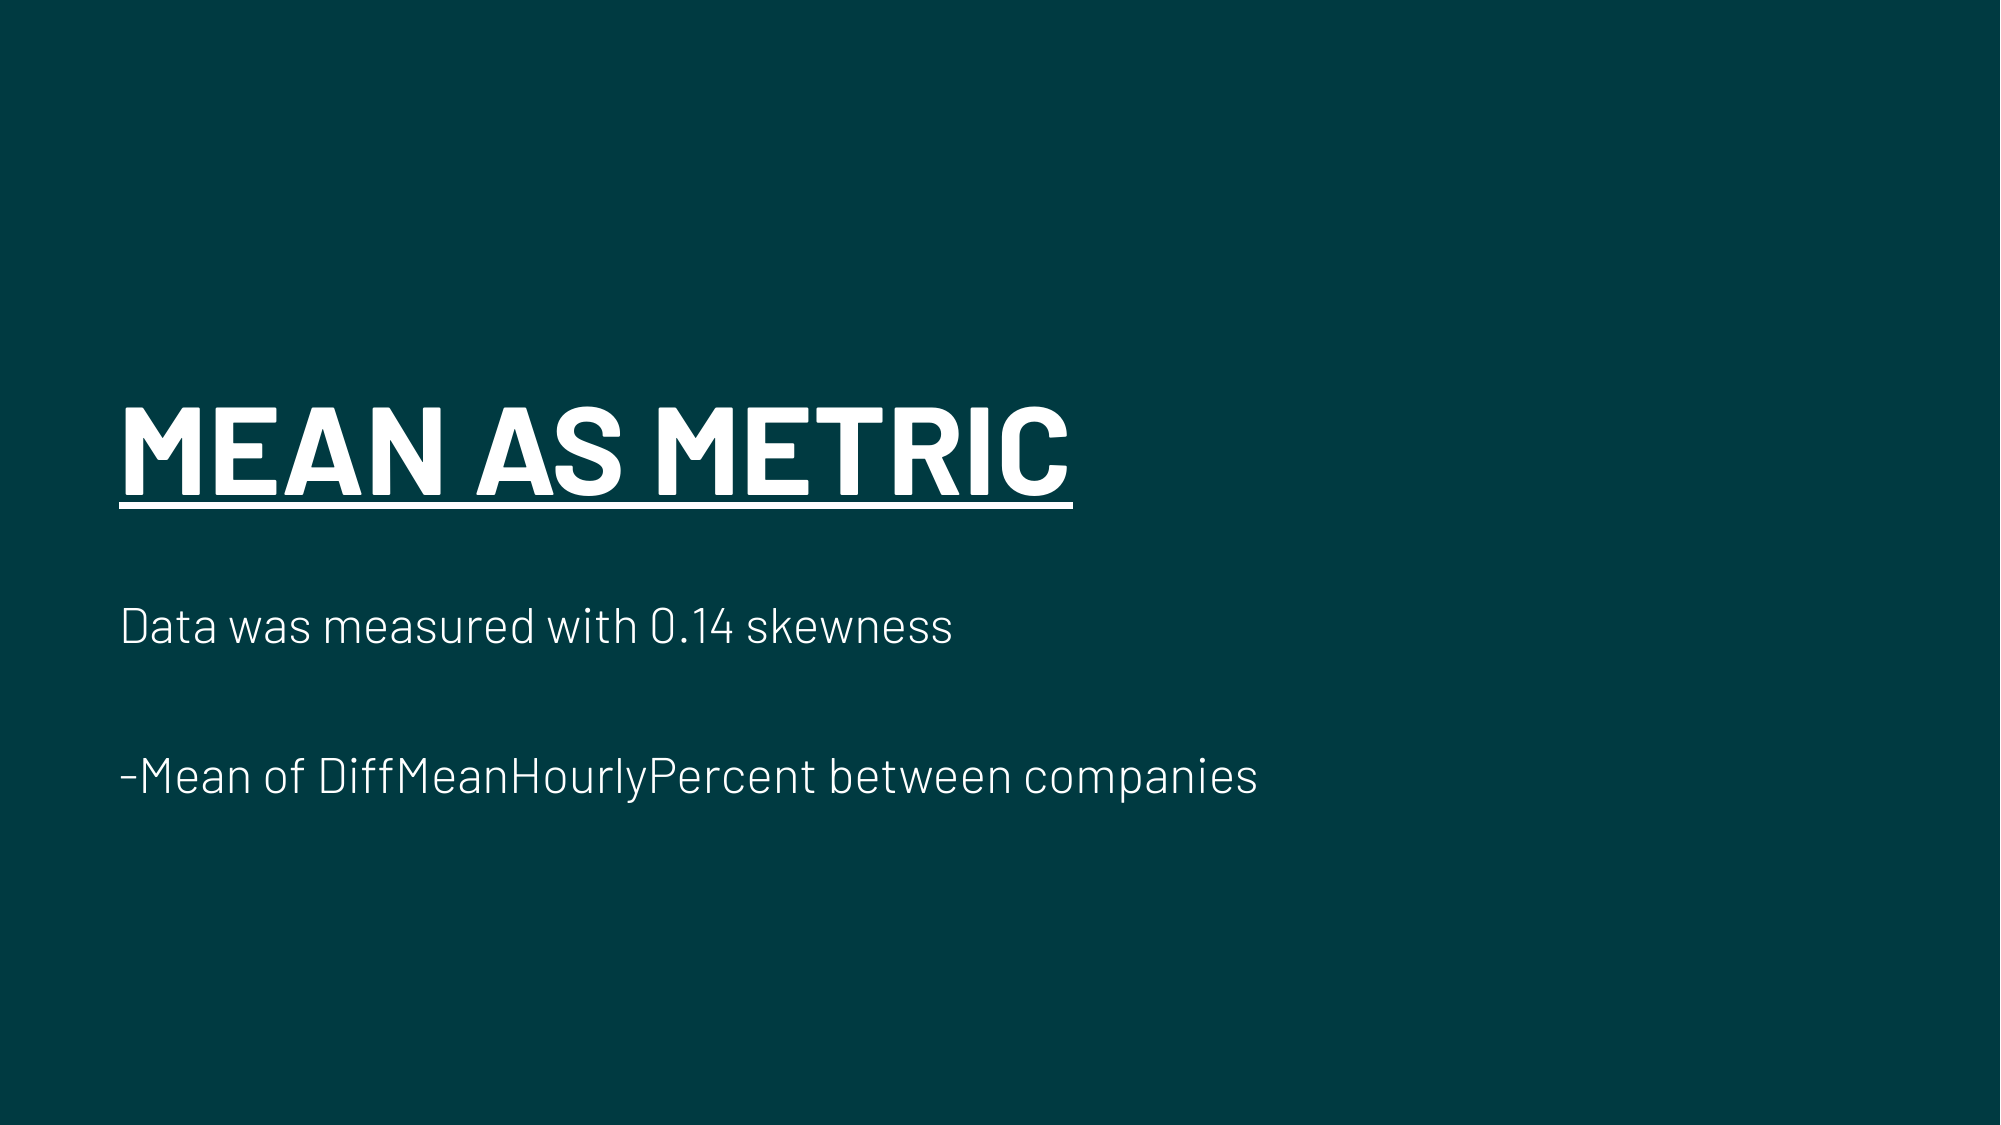

# MEAN as Metric
Data was measured with 0.14 skewness

-Mean of DiffMeanHourlyPercent between companies